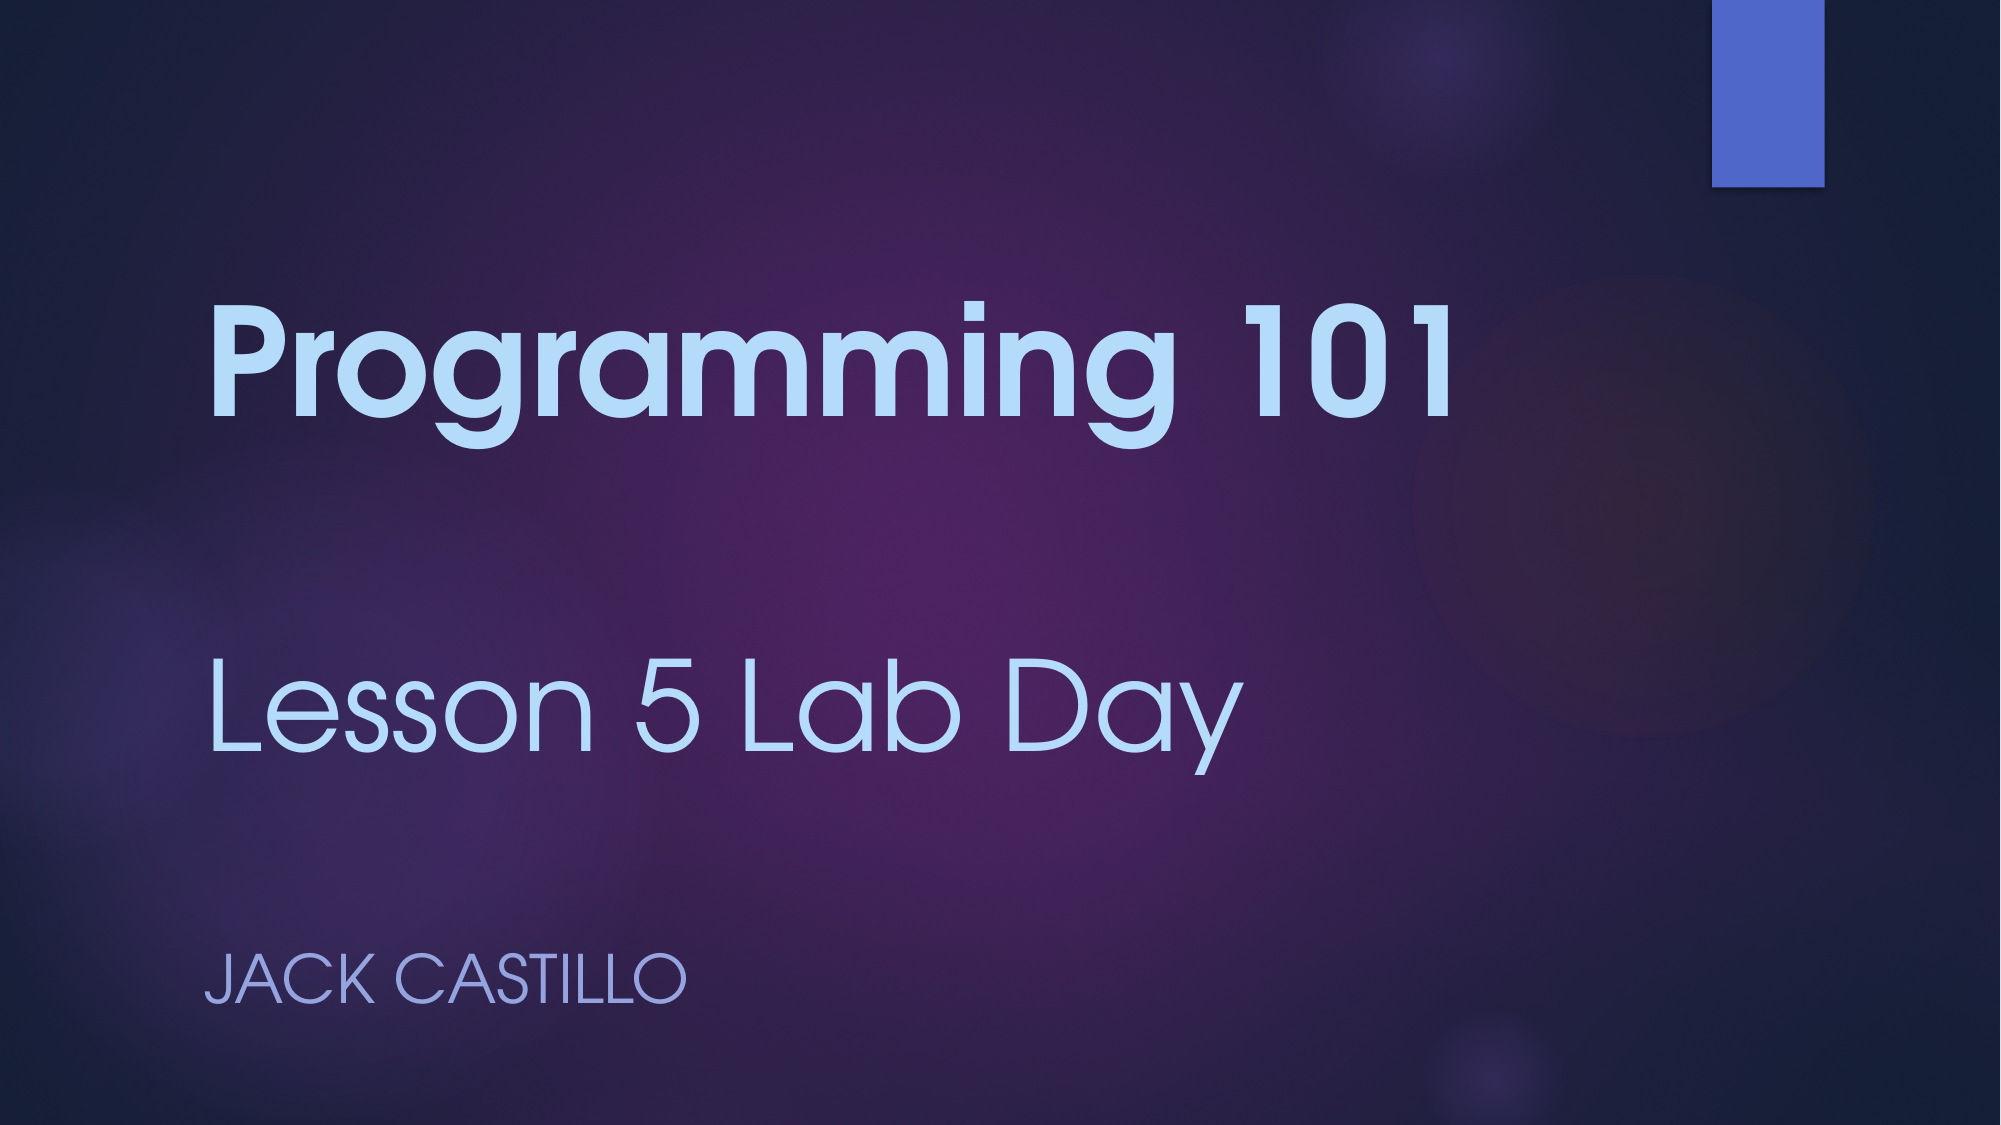

# Programming 101 Lesson 5 Lab Day
Jack Castillo